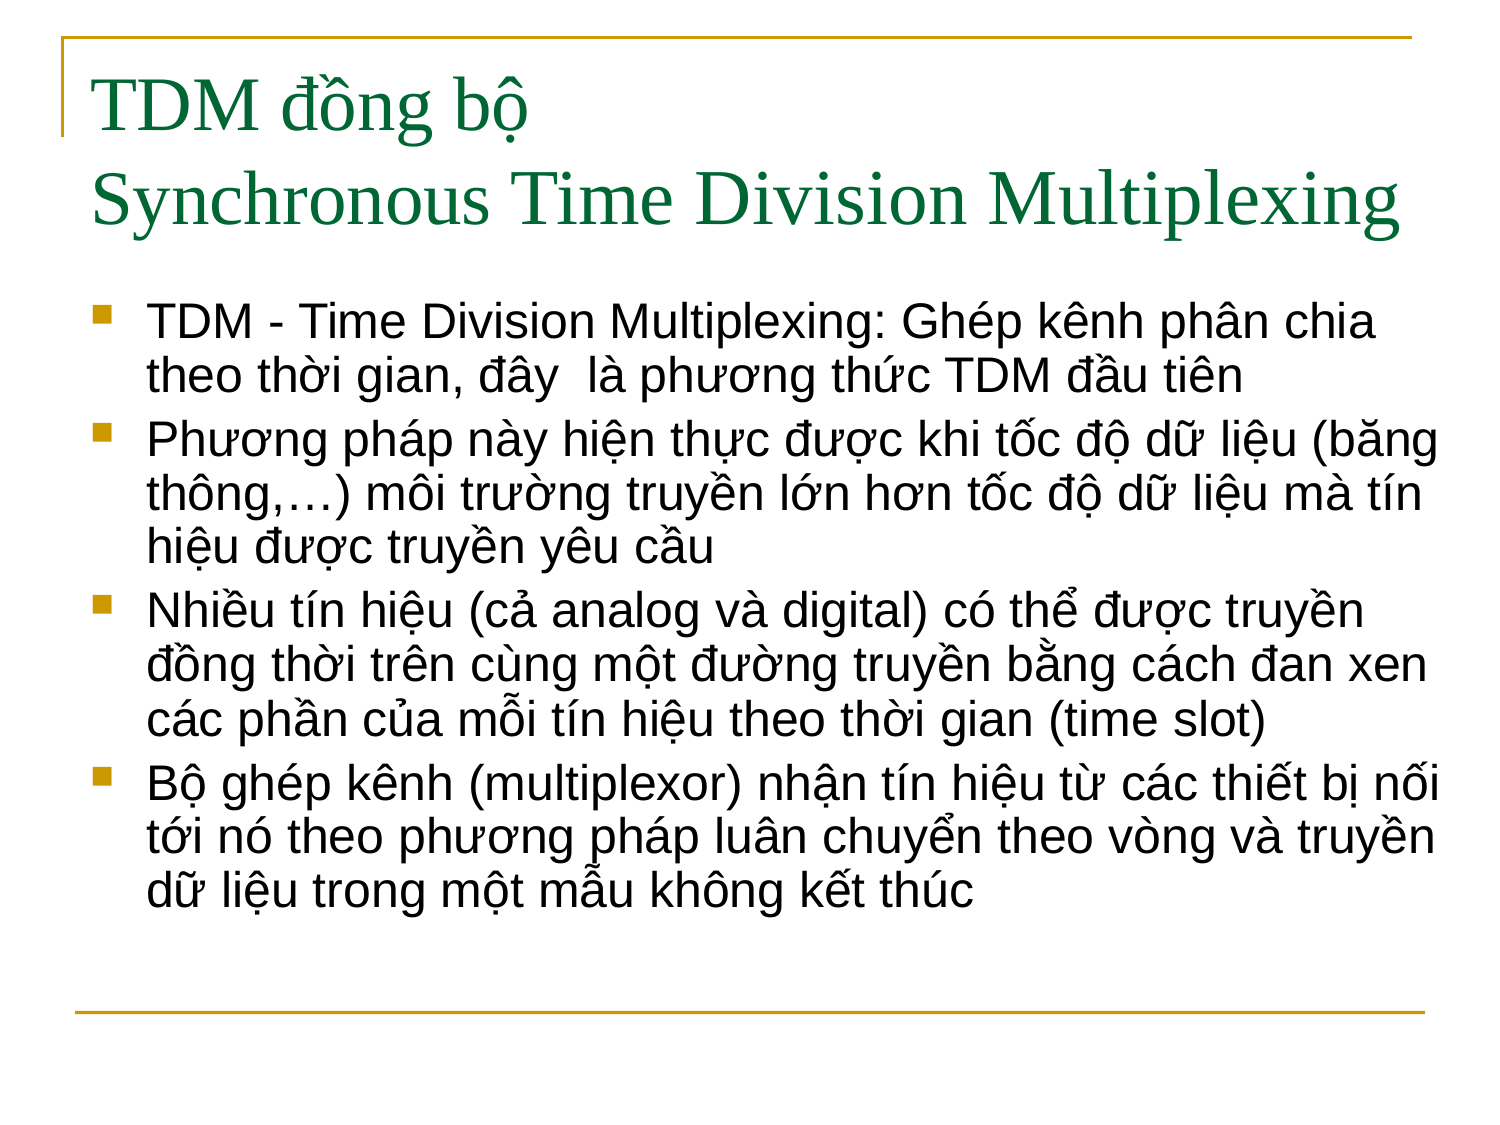

# TDM đồng bộ Synchronous Time Division Multiplexing
TDM - Time Division Multiplexing: Ghép kênh phân chia theo thời gian, đây  là phương thức TDM đầu tiên
Phương pháp này hiện thực được khi tốc độ dữ liệu (băng thông,…) môi trường truyền lớn hơn tốc độ dữ liệu mà tín hiệu được truyền yêu cầu
Nhiều tín hiệu (cả analog và digital) có thể được truyền đồng thời trên cùng một đường truyền bằng cách đan xen các phần của mỗi tín hiệu theo thời gian (time slot)
Bộ ghép kênh (multiplexor) nhận tín hiệu từ các thiết bị nối tới nó theo phương pháp luân chuyển theo vòng và truyền dữ liệu trong một mẫu không kết thúc